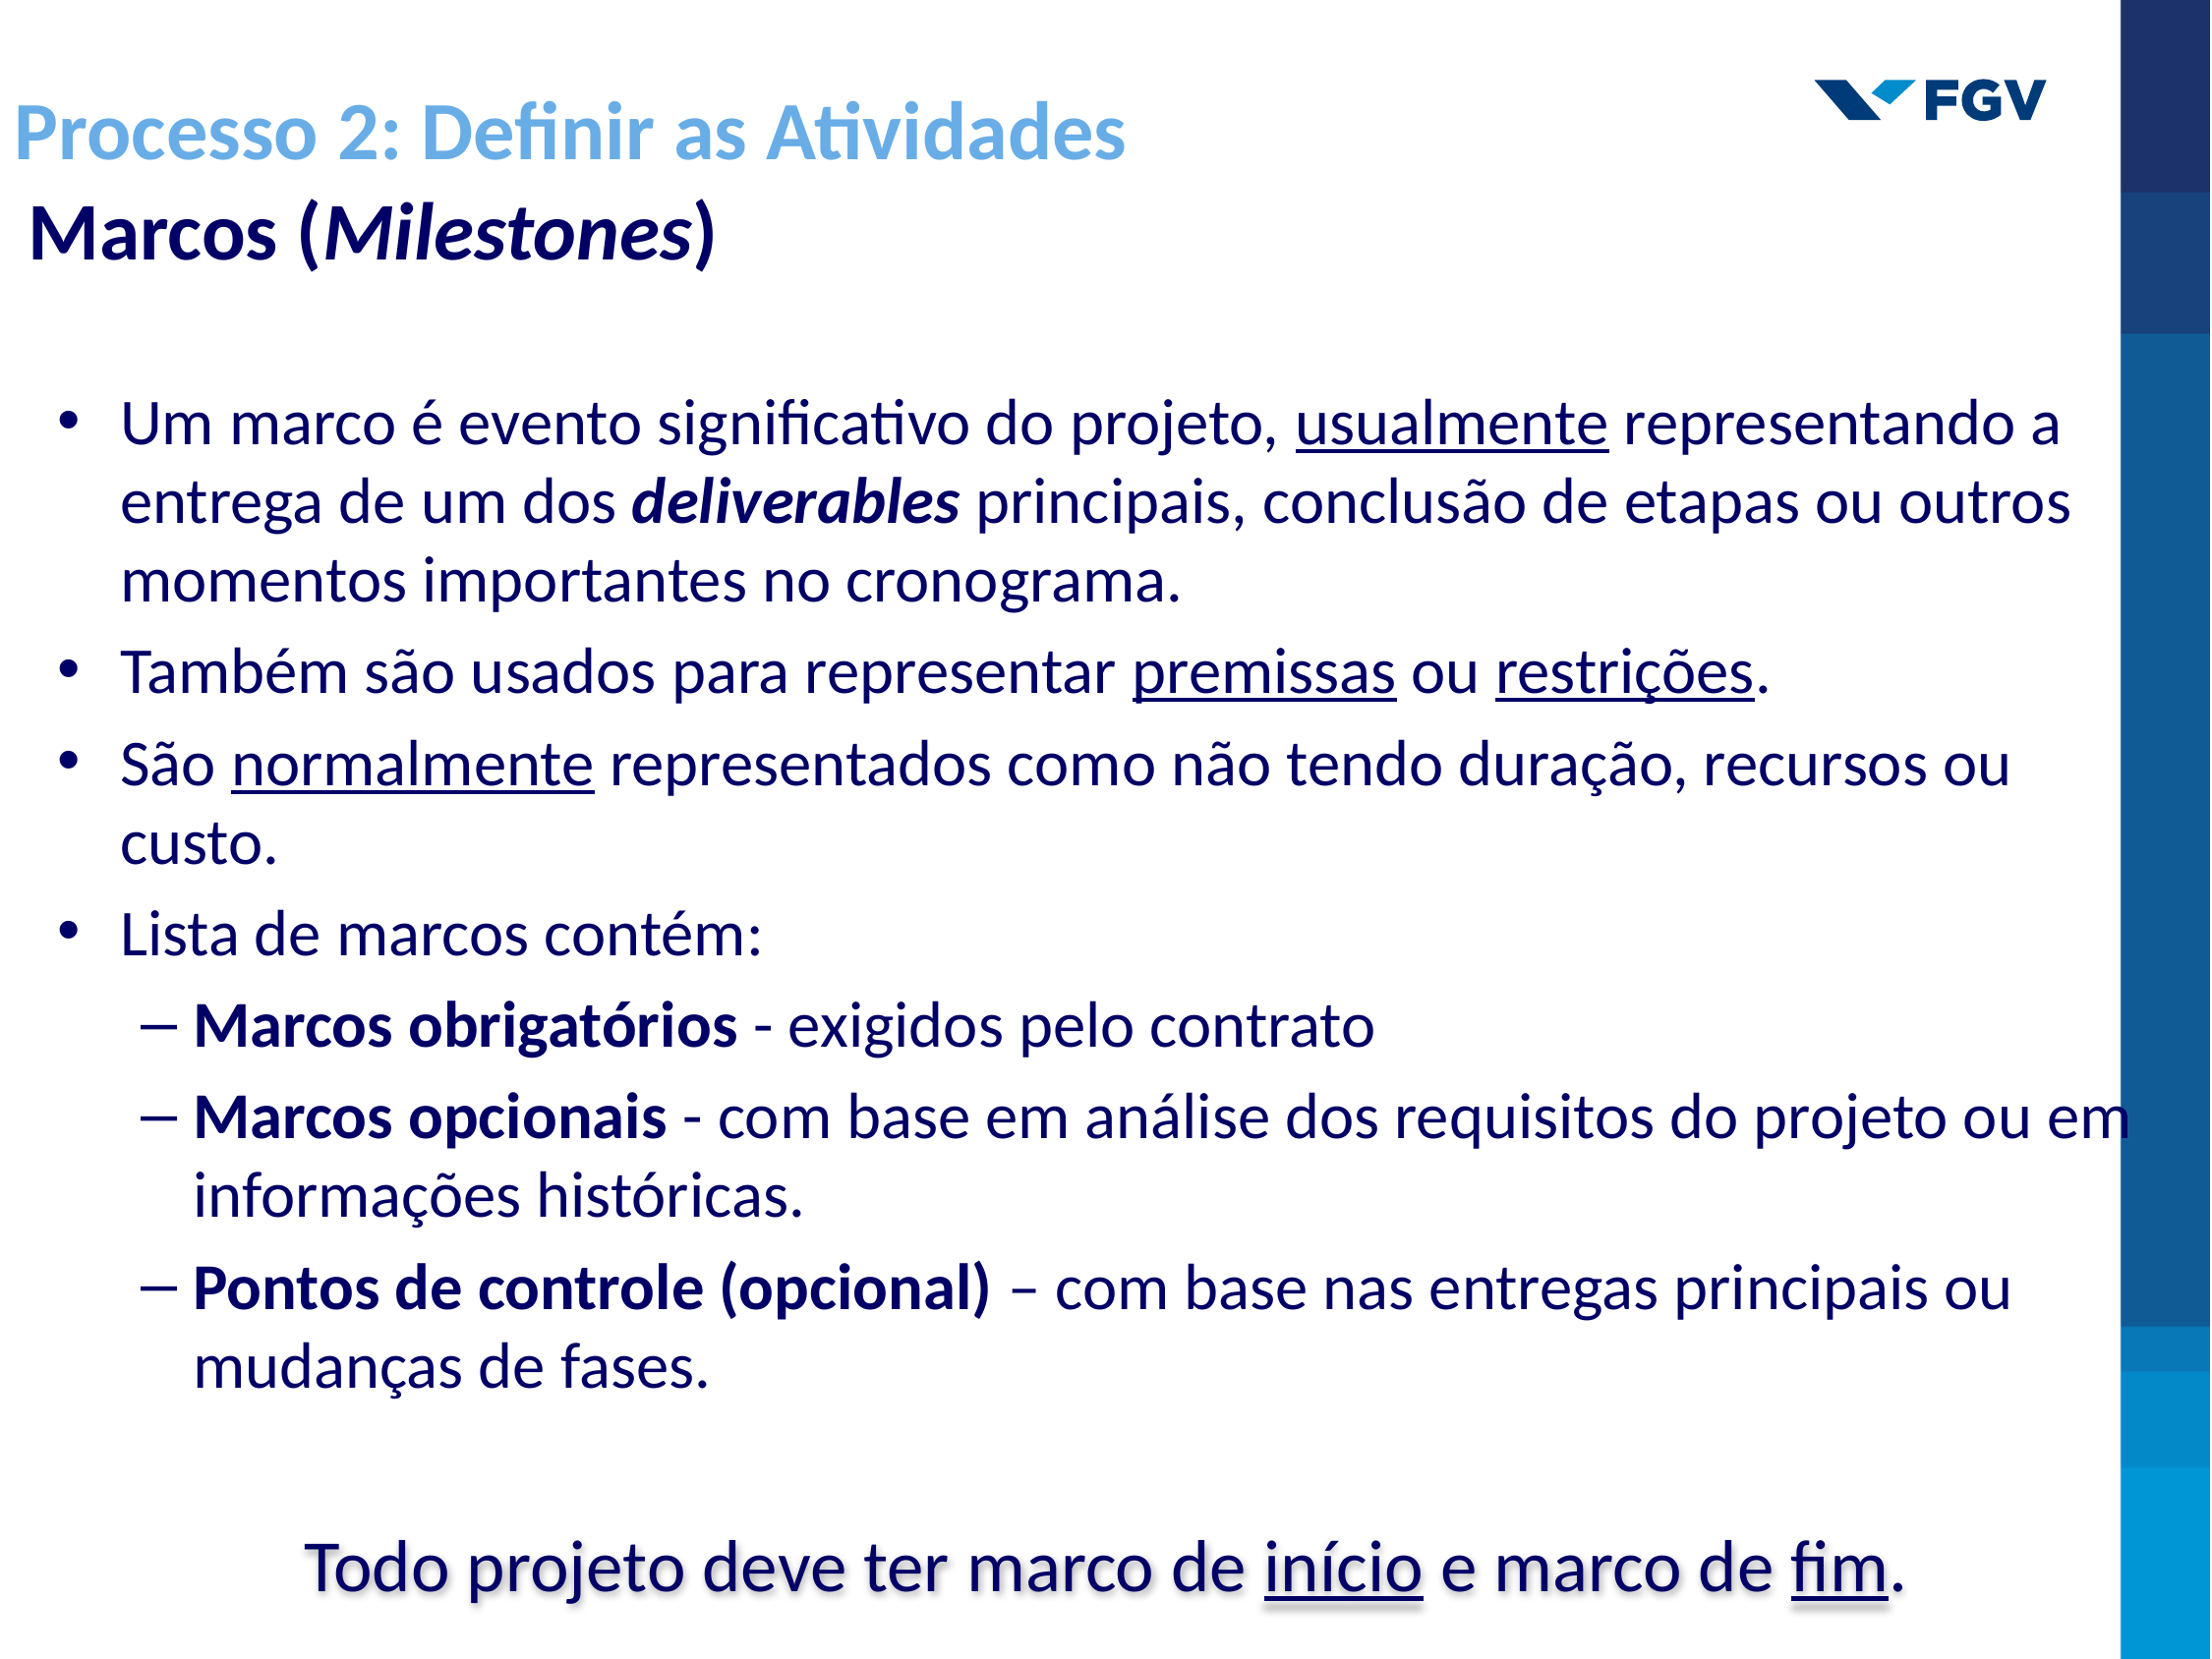

Processo 2: Definir as Atividades
# Marcos (Milestones)
Um marco é evento significativo do projeto, usualmente representando a entrega de um dos deliverables principais, conclusão de etapas ou outros momentos importantes no cronograma.
Também são usados para representar premissas ou restrições.
São normalmente representados como não tendo duração, recursos ou custo.
Lista de marcos contém:
Marcos obrigatórios - exigidos pelo contrato
Marcos opcionais - com base em análise dos requisitos do projeto ou em informações históricas.
Pontos de controle (opcional) – com base nas entregas principais ou mudanças de fases.
Todo projeto deve ter marco de início e marco de fim.